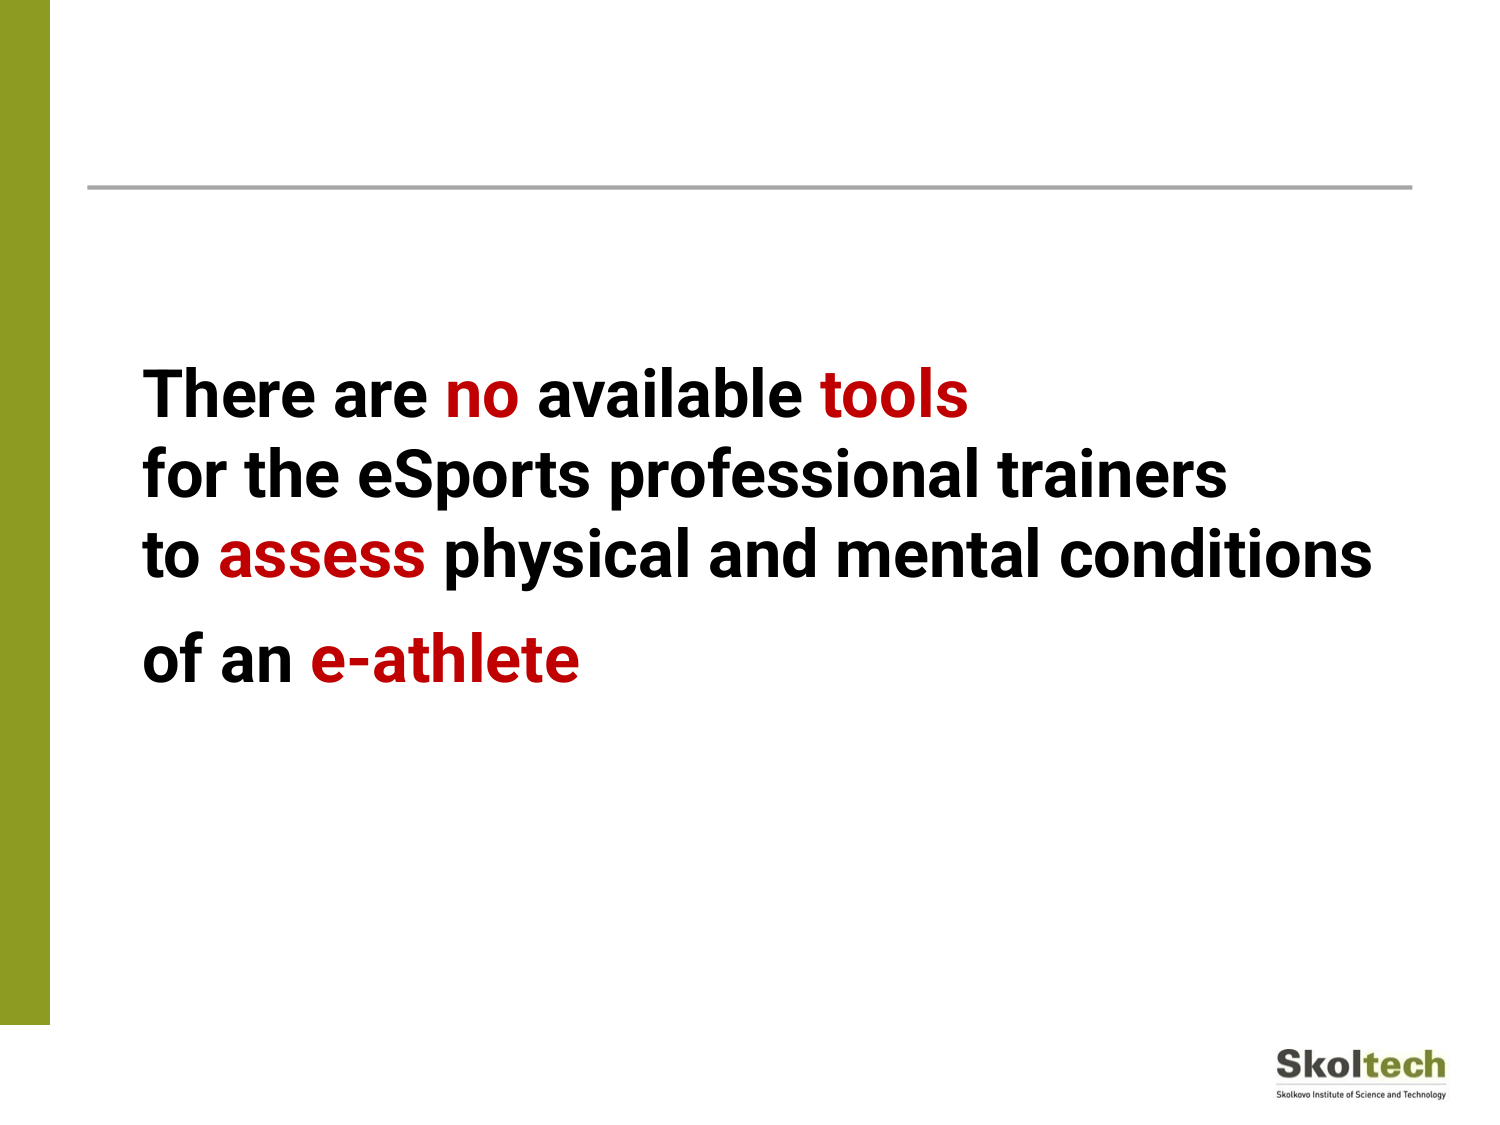

There are no available tools
for the eSports professional trainers
to assess physical and mental conditions
of an e-athlete